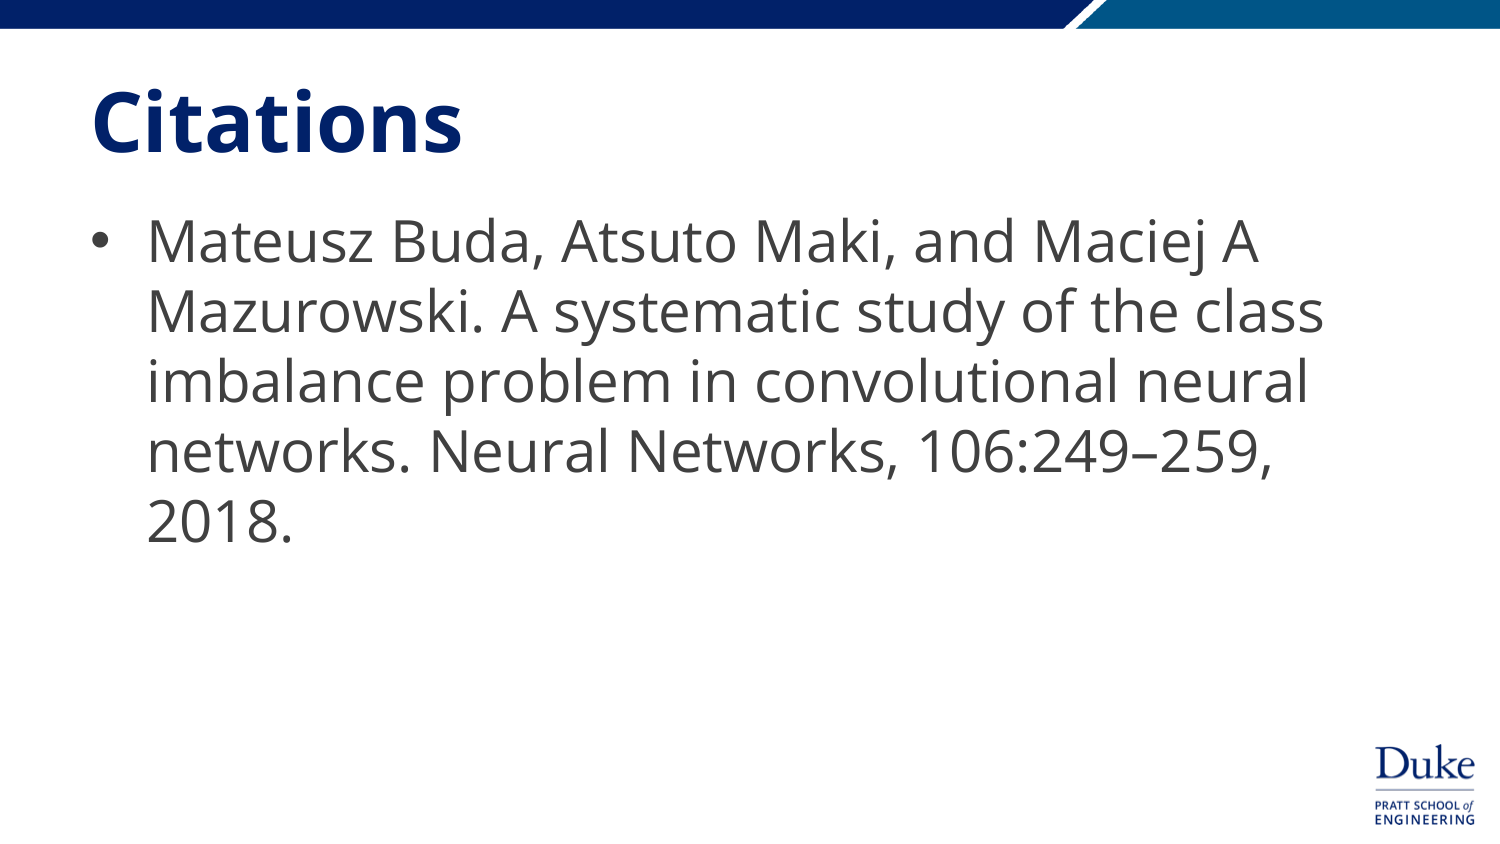

# Citations
Mateusz Buda, Atsuto Maki, and Maciej A Mazurowski. A systematic study of the class imbalance problem in convolutional neural networks. Neural Networks, 106:249–259, 2018.